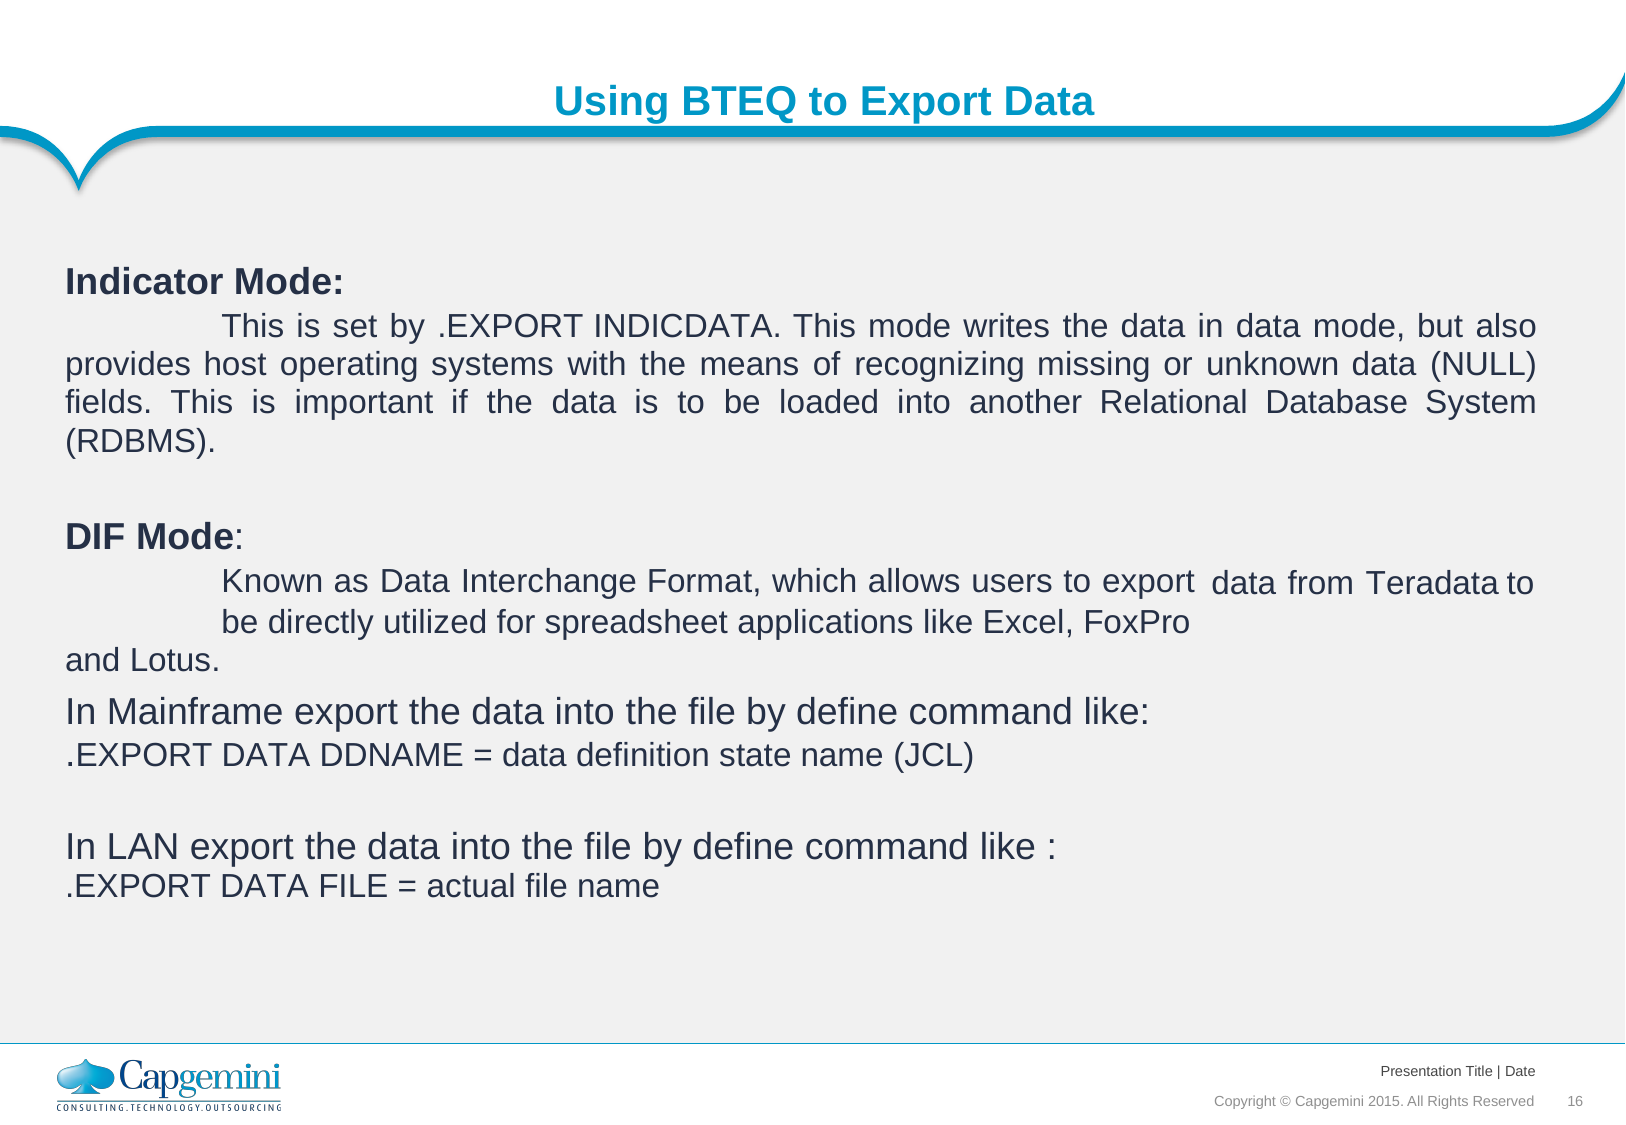

Using BTEQ to Export Data

Indicator Mode:
This is set by .EXPORT INDICDATA. This mode writes the data in data mode, but also provides host operating systems with the means of recognizing missing or unknown data (NULL) fields. This is important if the data is to be loaded into another Relational Database System (RDBMS).
DIF Mode:
Known as Data Interchange Format, which allows users to export
be directly utilized for spreadsheet applications like Excel, FoxPro and Lotus.
data
from
Teradata
to
In Mainframe export the data into the file by define command
.EXPORT DATA DDNAME = data definition state name (JCL)
like:
In LAN export the data into the file by define command like :
.EXPORT DATA FILE = actual file name

Presentation Title | Date
Copyright © Capgemini 2015. All Rights Reserved        16